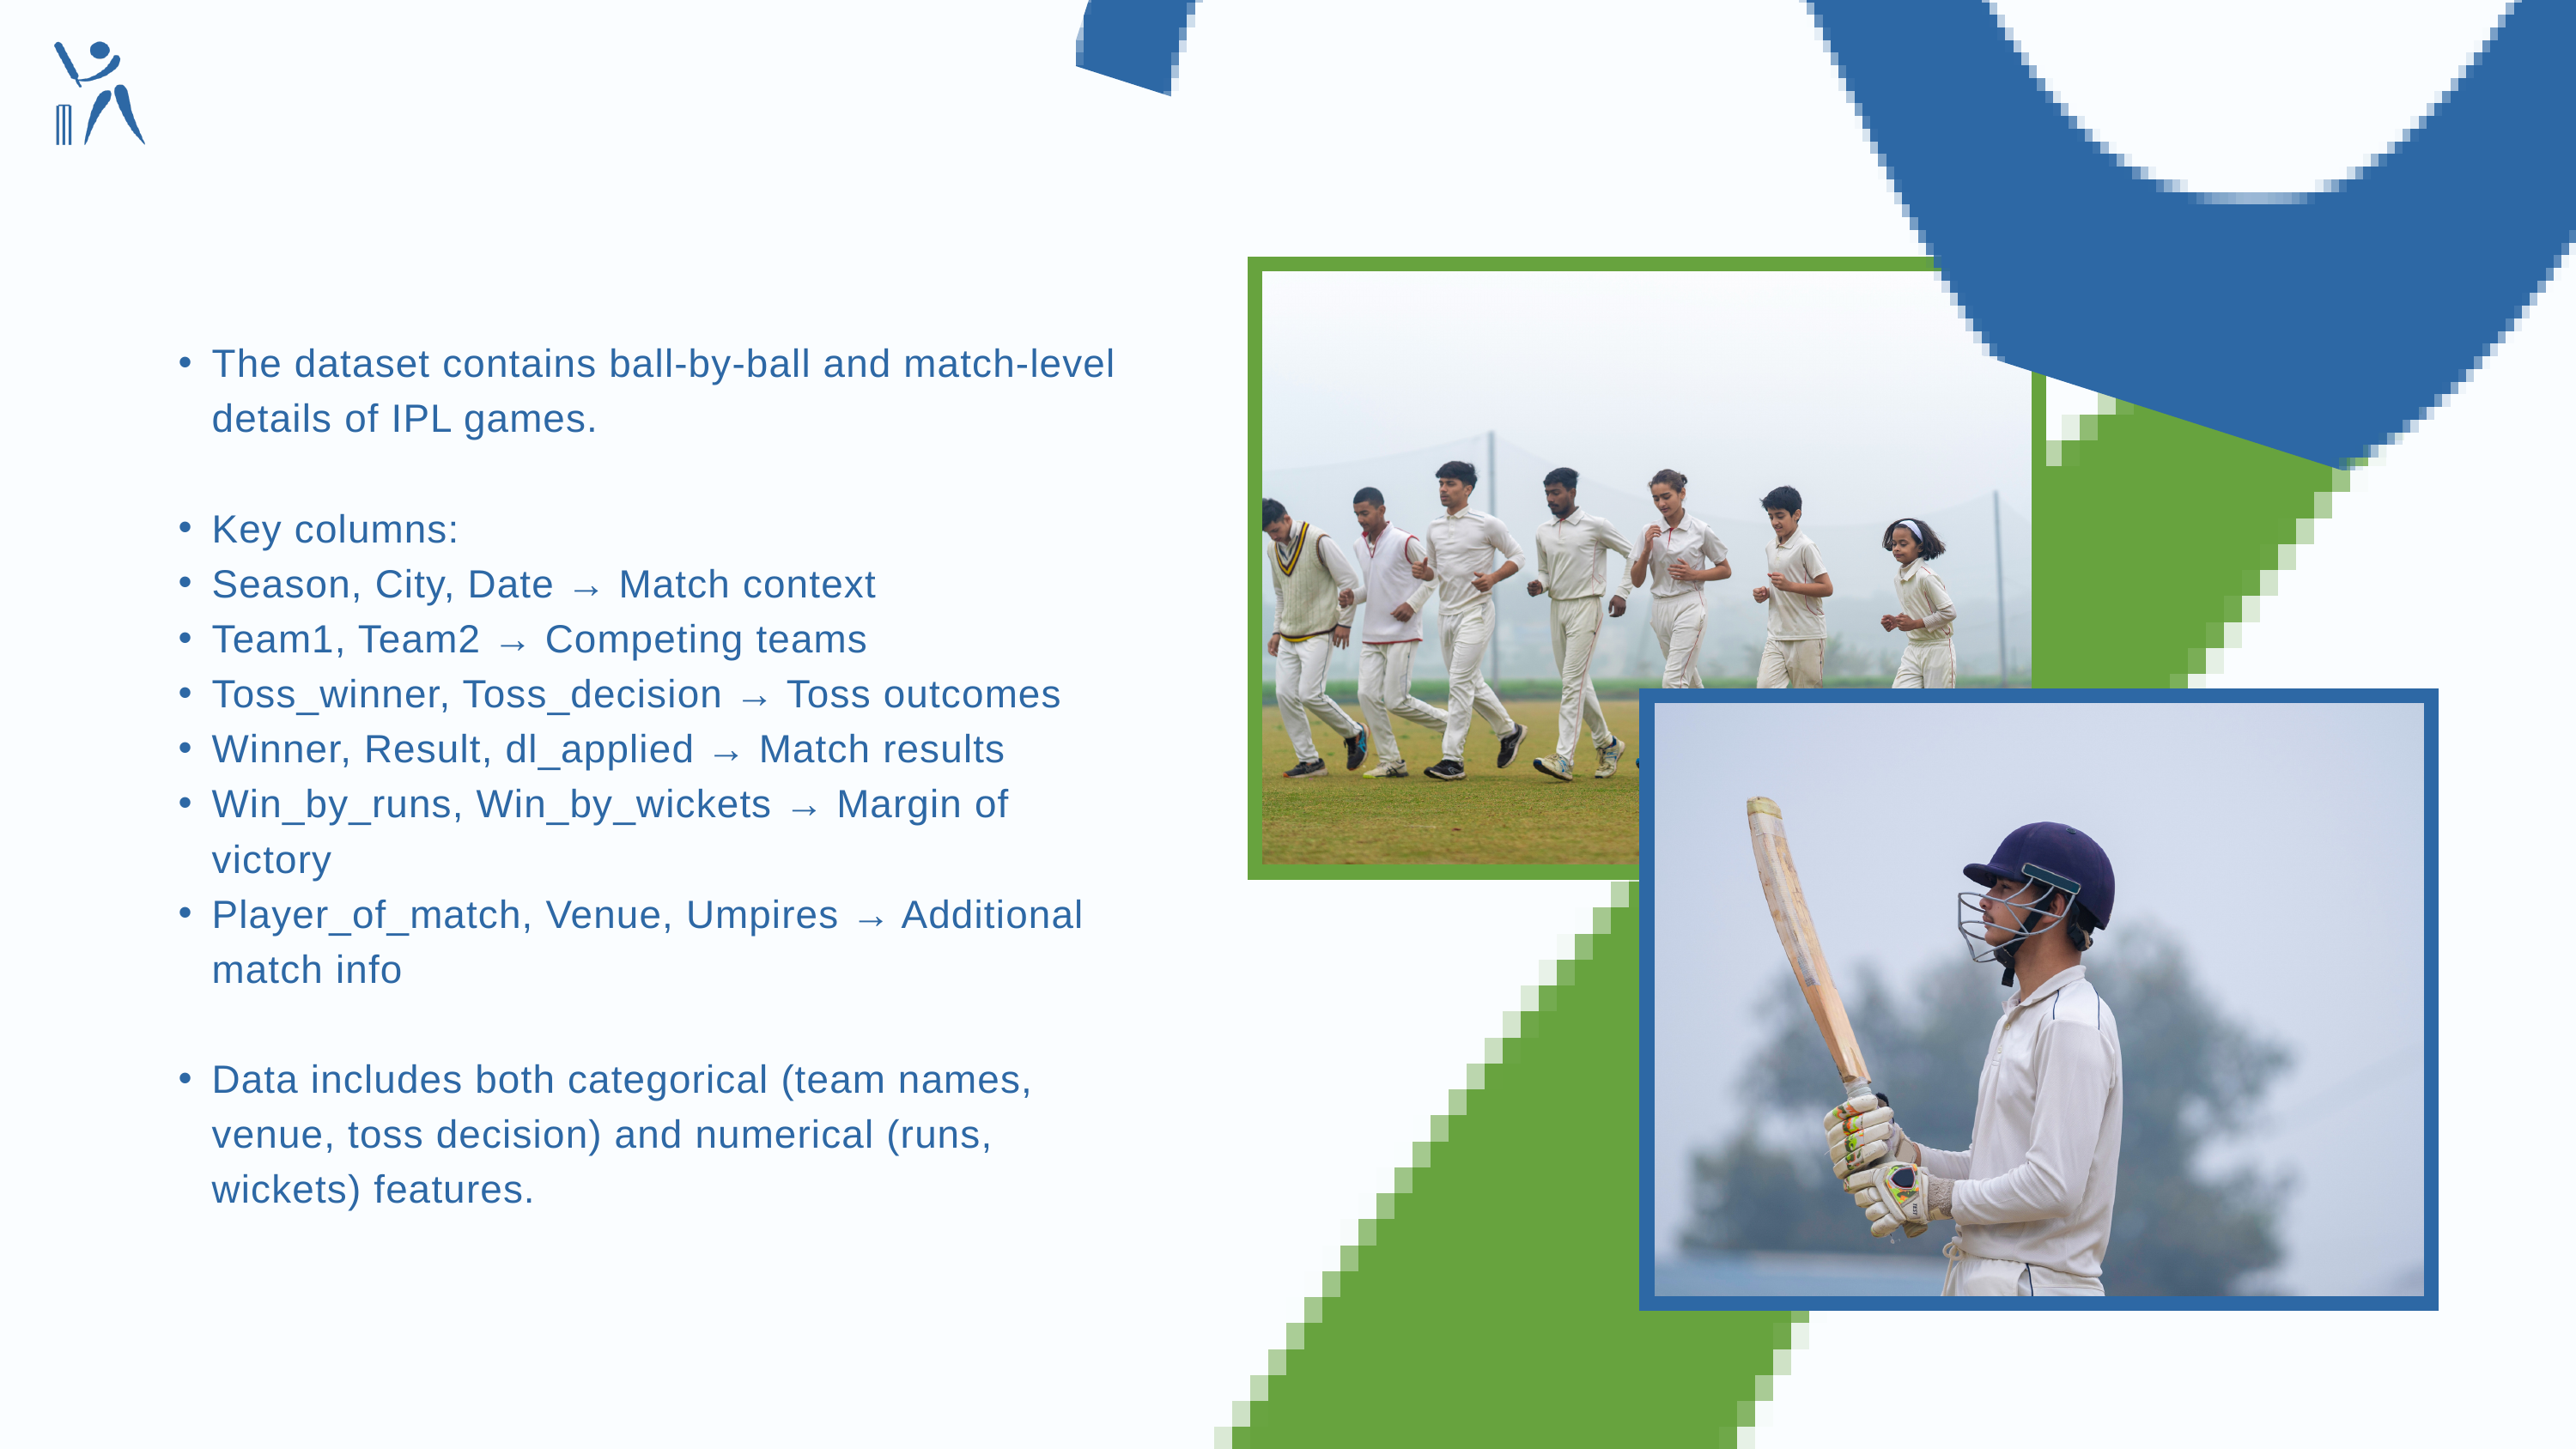

DATA UNDERSTANDING

The dataset contains ball-by-ball and match-level details of IPL games.

Key columns:
Season, City, Date → Match context
Team1, Team2 → Competing teams
Toss_winner, Toss_decision → Toss outcomes
Winner, Result, dl_applied → Match results
Win_by_runs, Win_by_wickets → Margin of victory
Player_of_match, Venue, Umpires → Additional match info

Data includes both categorical (team names, venue, toss decision) and numerical (runs, wickets) features.